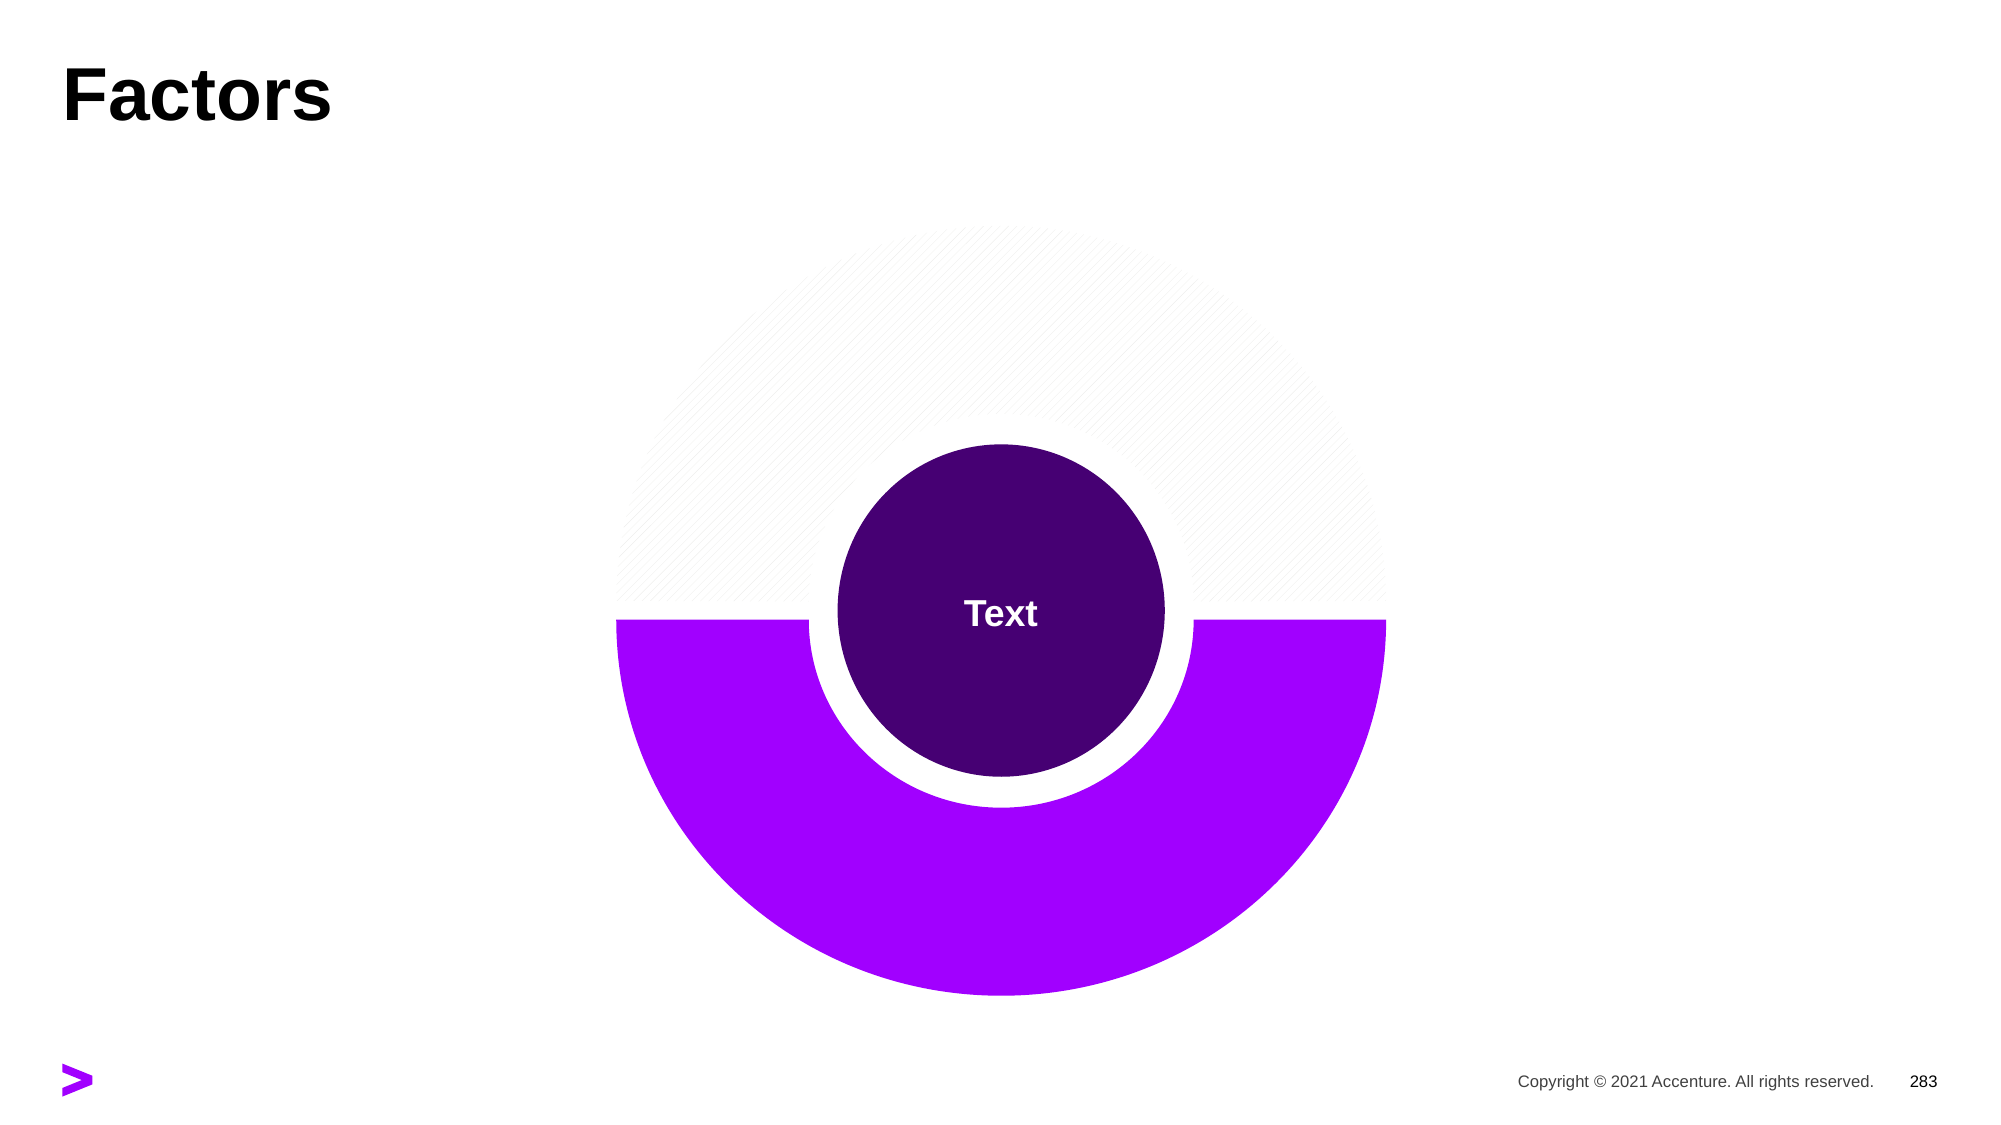

# Factors

Text

Text
Copyright © 2021 Accenture. All rights reserved.
283